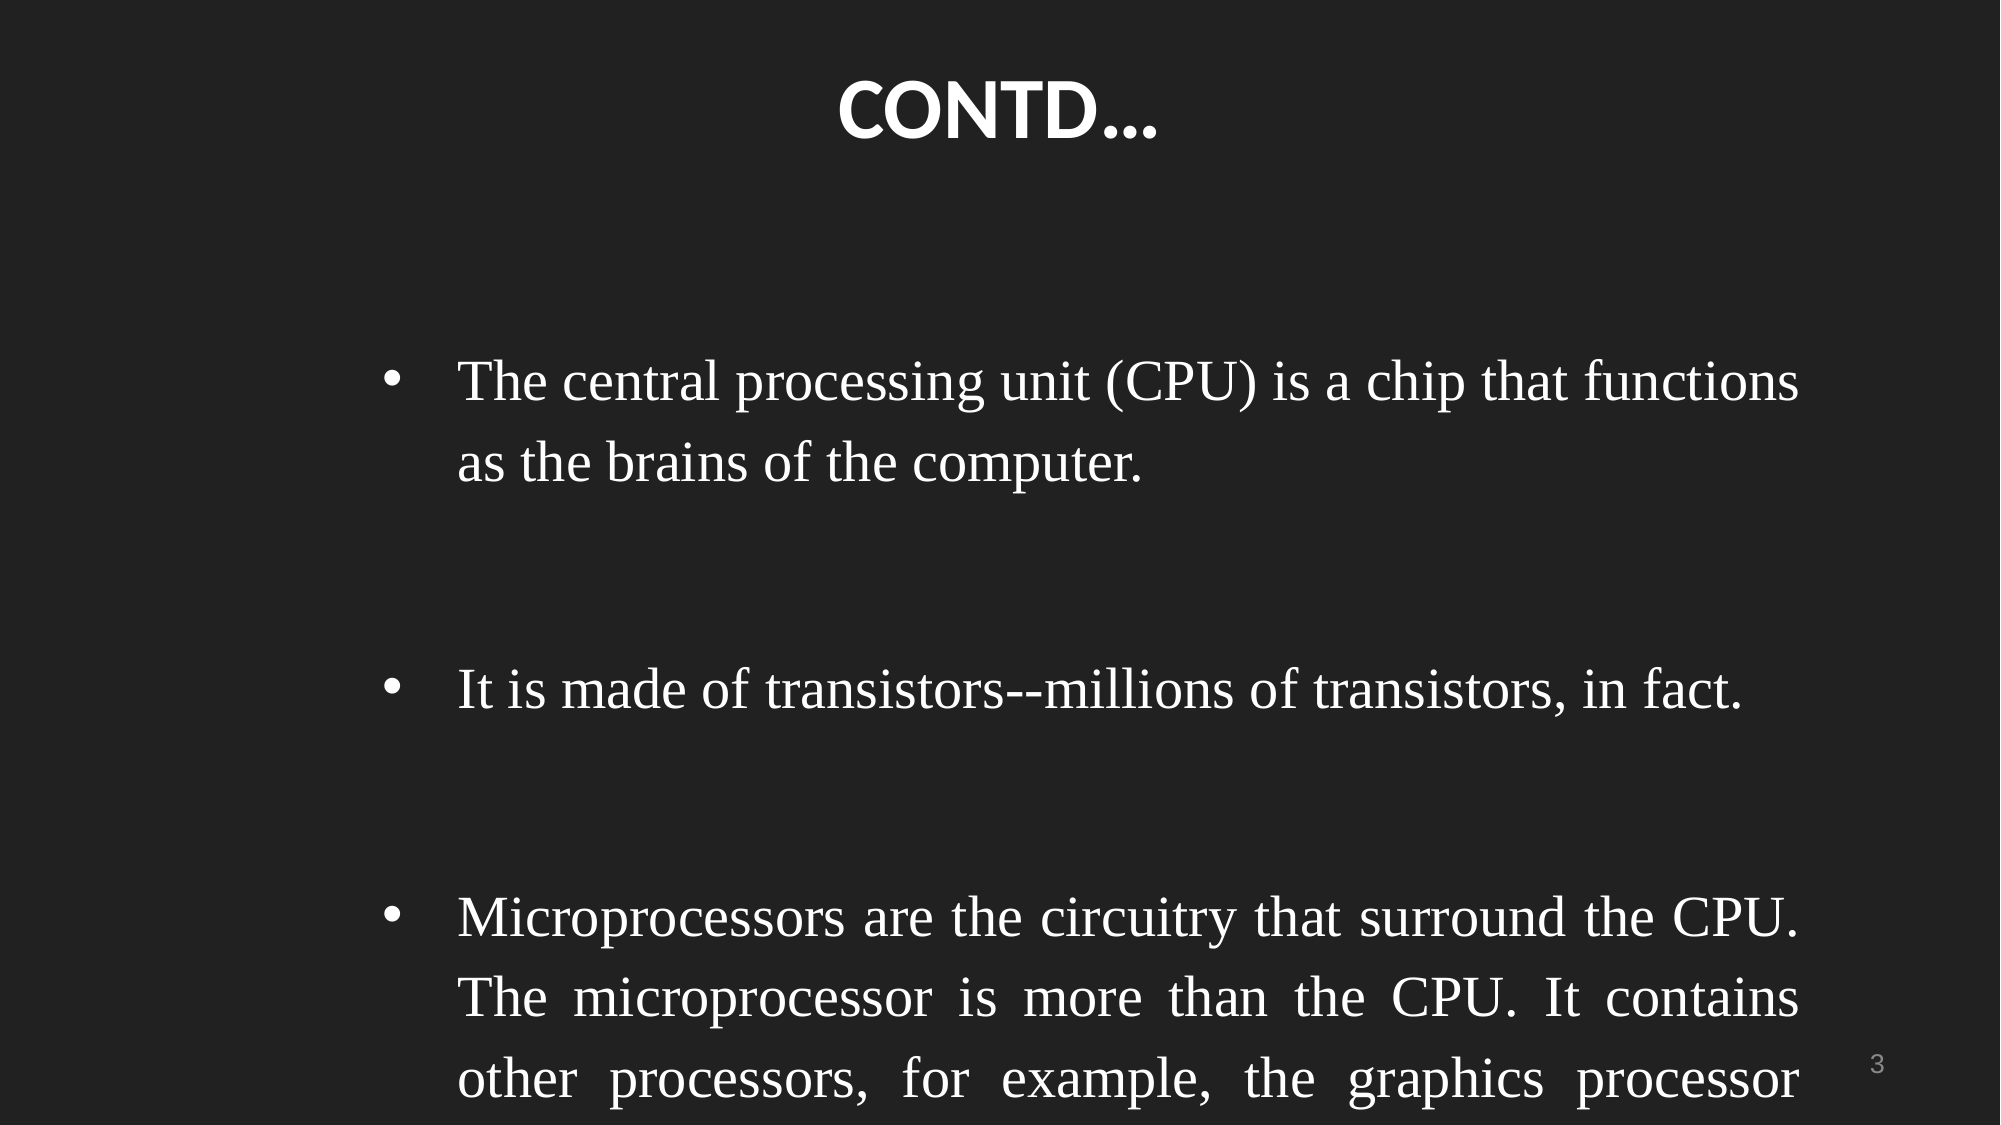

# CONTD…
The central processing unit (CPU) is a chip that functions as the brains of the computer.

It is made of transistors--millions of transistors, in fact.

Microprocessors are the circuitry that surround the CPU. The microprocessor is more than the CPU. It contains other processors, for example, the graphics processor unit. Sound cards and network cards are encased in microprocessors. So a CPU is part of a microprocessor, but a microprocessor is more than the CPU.
3